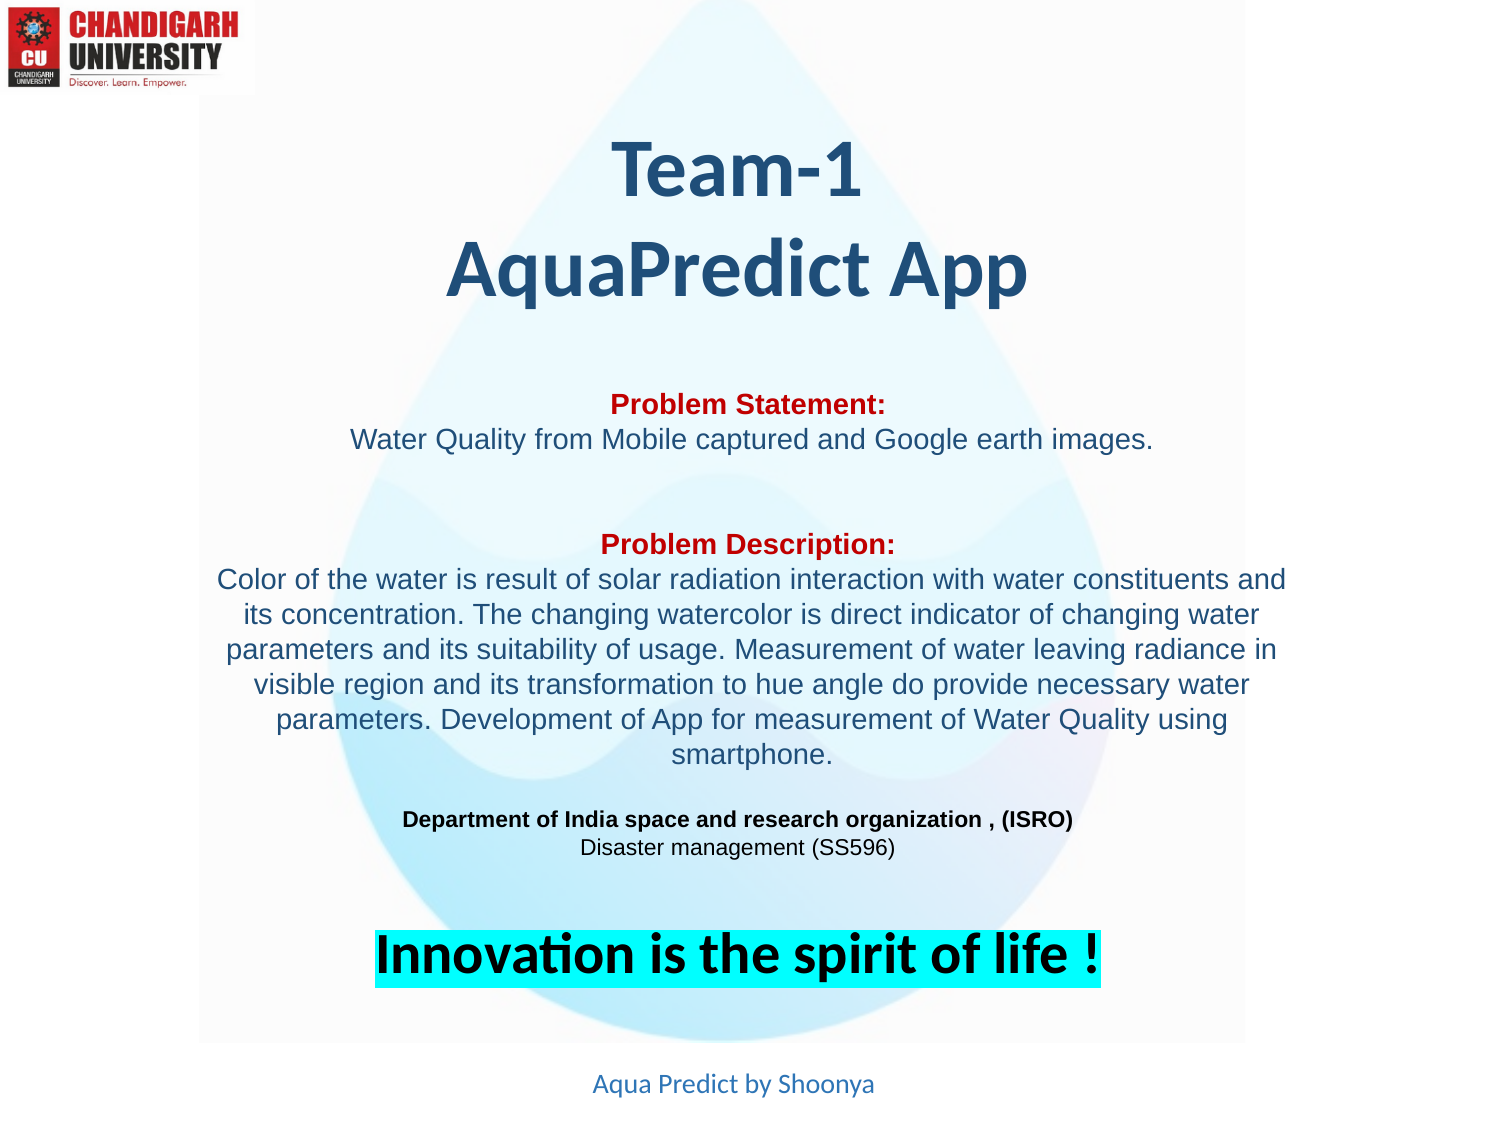

Team-1 AquaPredict App
Problem Statement:
Water Quality from Mobile captured and Google earth images.

Problem Description:
Color of the water is result of solar radiation interaction with water constituents and its concentration. The changing watercolor is direct indicator of changing water parameters and its suitability of usage. Measurement of water leaving radiance in visible region and its transformation to hue angle do provide necessary water parameters. Development of App for measurement of Water Quality using smartphone.
Department of India space and research organization , (ISRO)
Disaster management (SS596)
Innovation is the spirit of life !